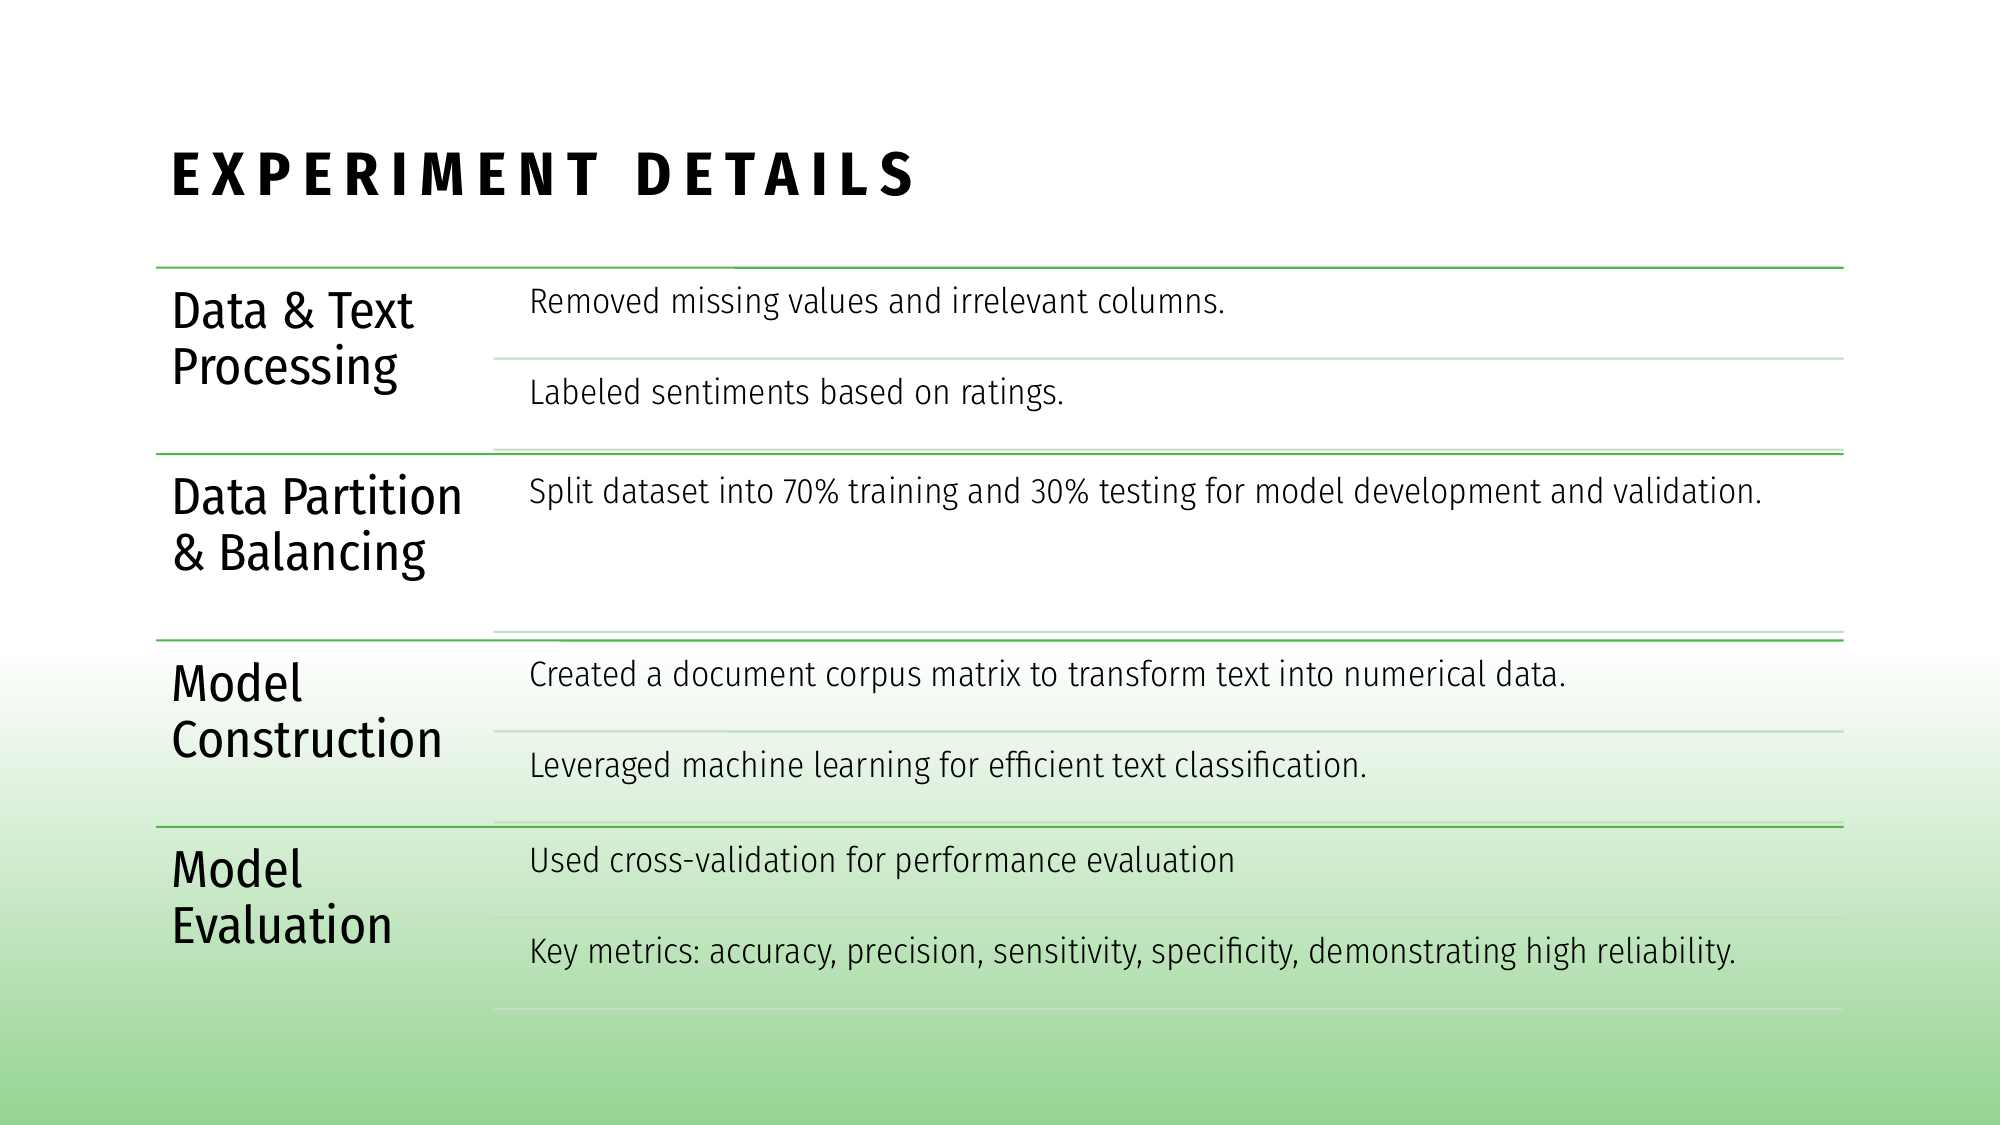

# Experiment Details
Data & Text Processing
Removed missing values and irrelevant columns.
Labeled sentiments based on ratings.
Data Partition & Balancing
Split dataset into 70% training and 30% testing for model development and validation.
Model Construction
Created a document corpus matrix to transform text into numerical data.
Leveraged machine learning for efficient text classification.
Model Evaluation
Used cross-validation for performance evaluation
Key metrics: accuracy, precision, sensitivity, specificity, demonstrating high reliability.